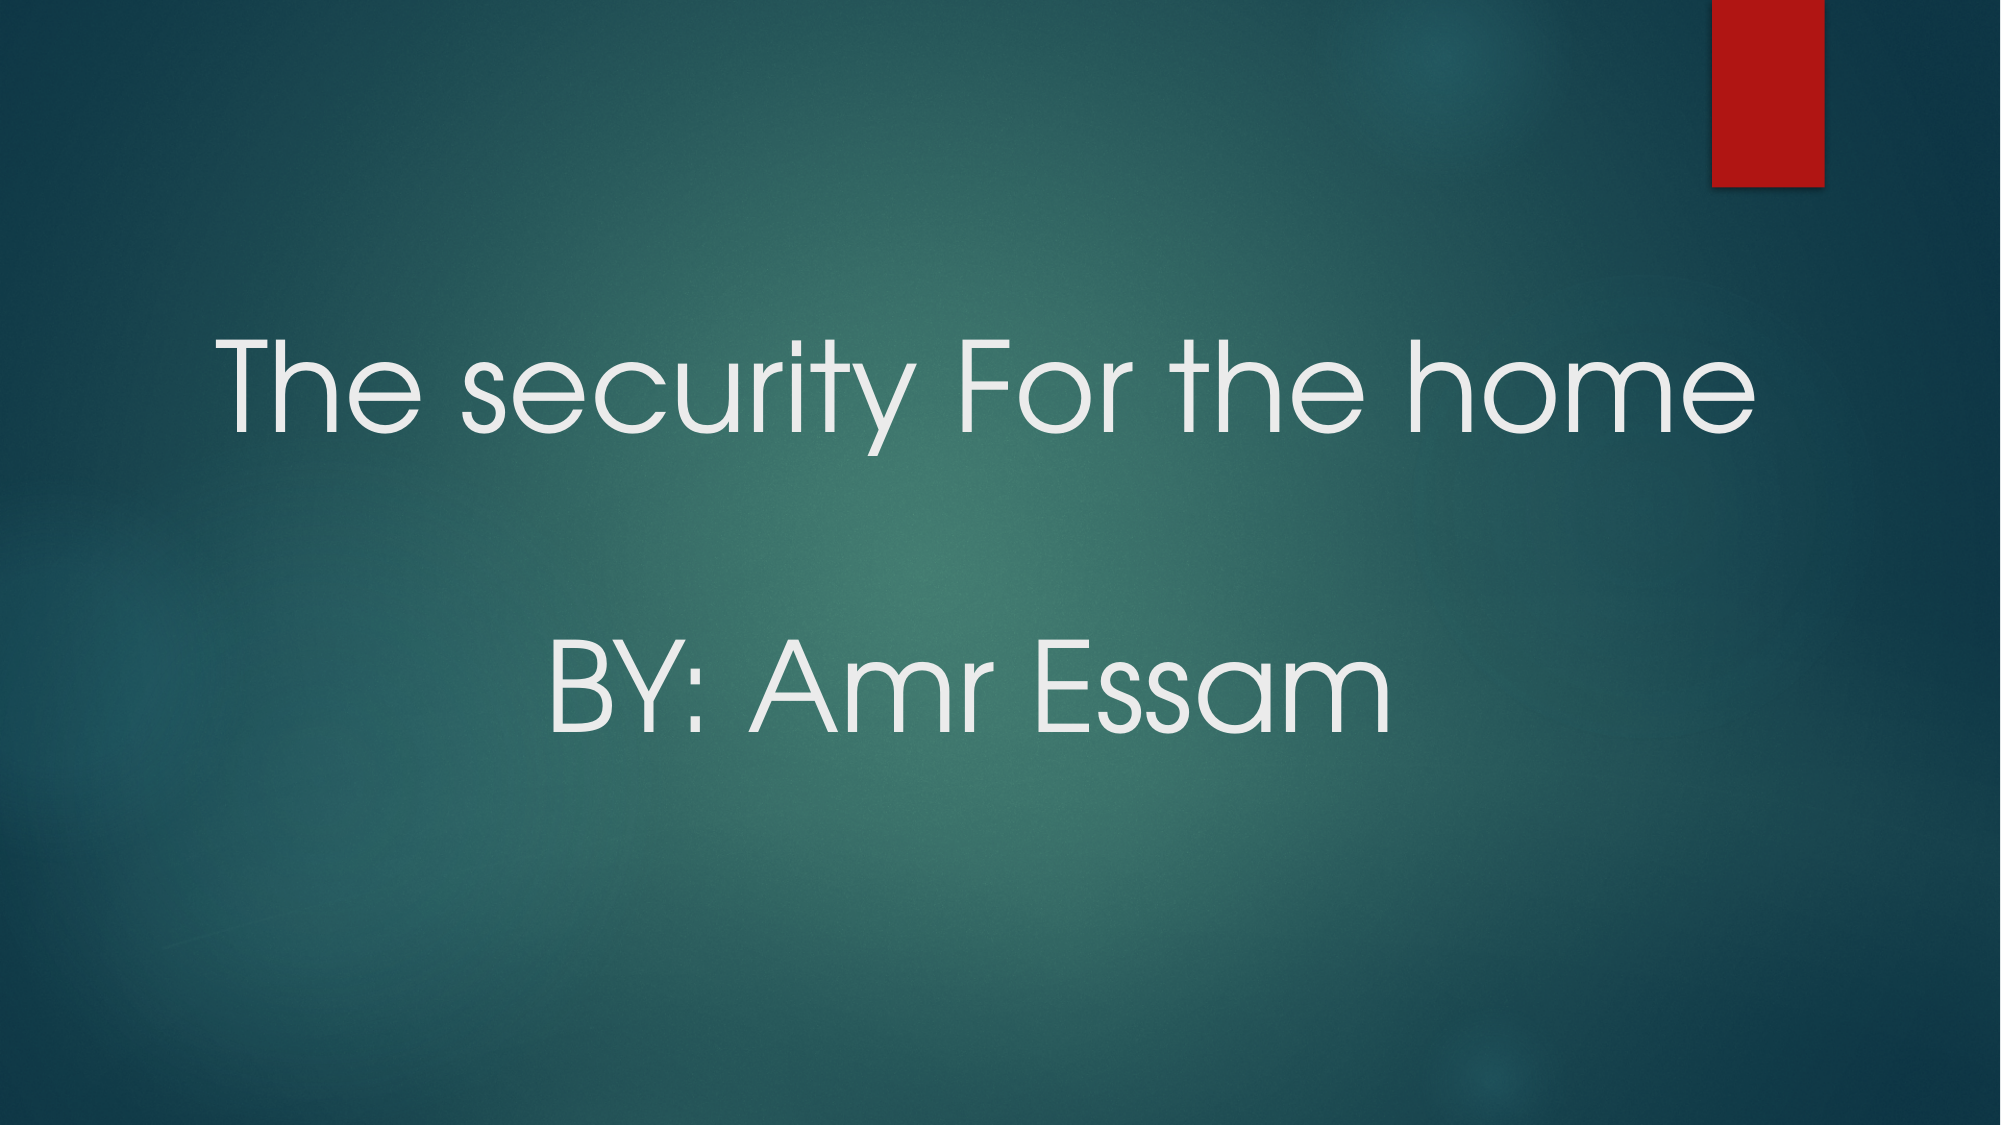

# The security For the home BY: Amr Essam